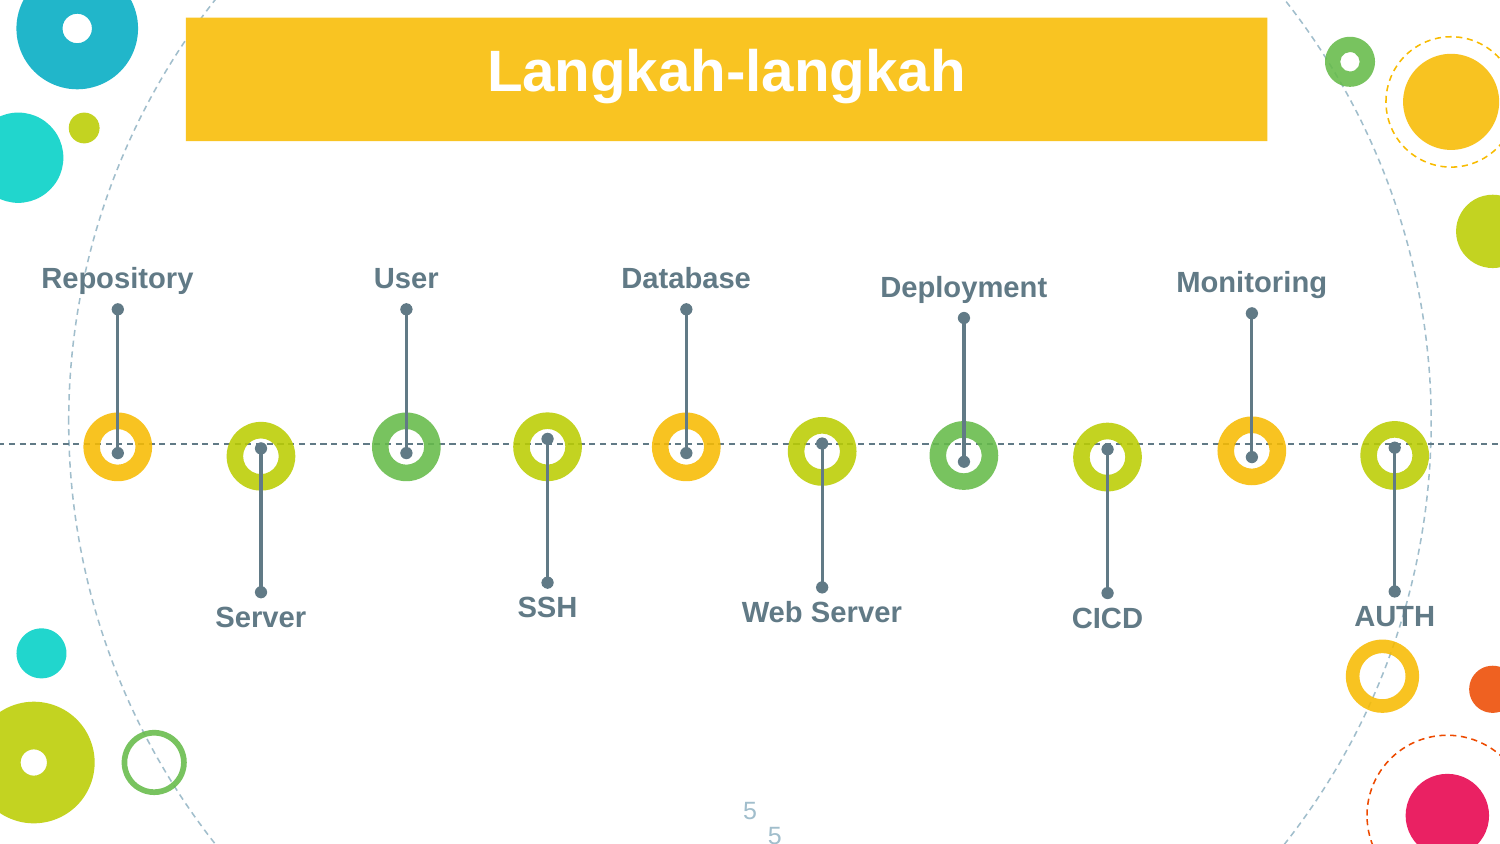

Langkah-langkah
Repository
User
Database
Monitoring
Deployment

SSH
Web Server
AUTH
Server
CICD
5
5